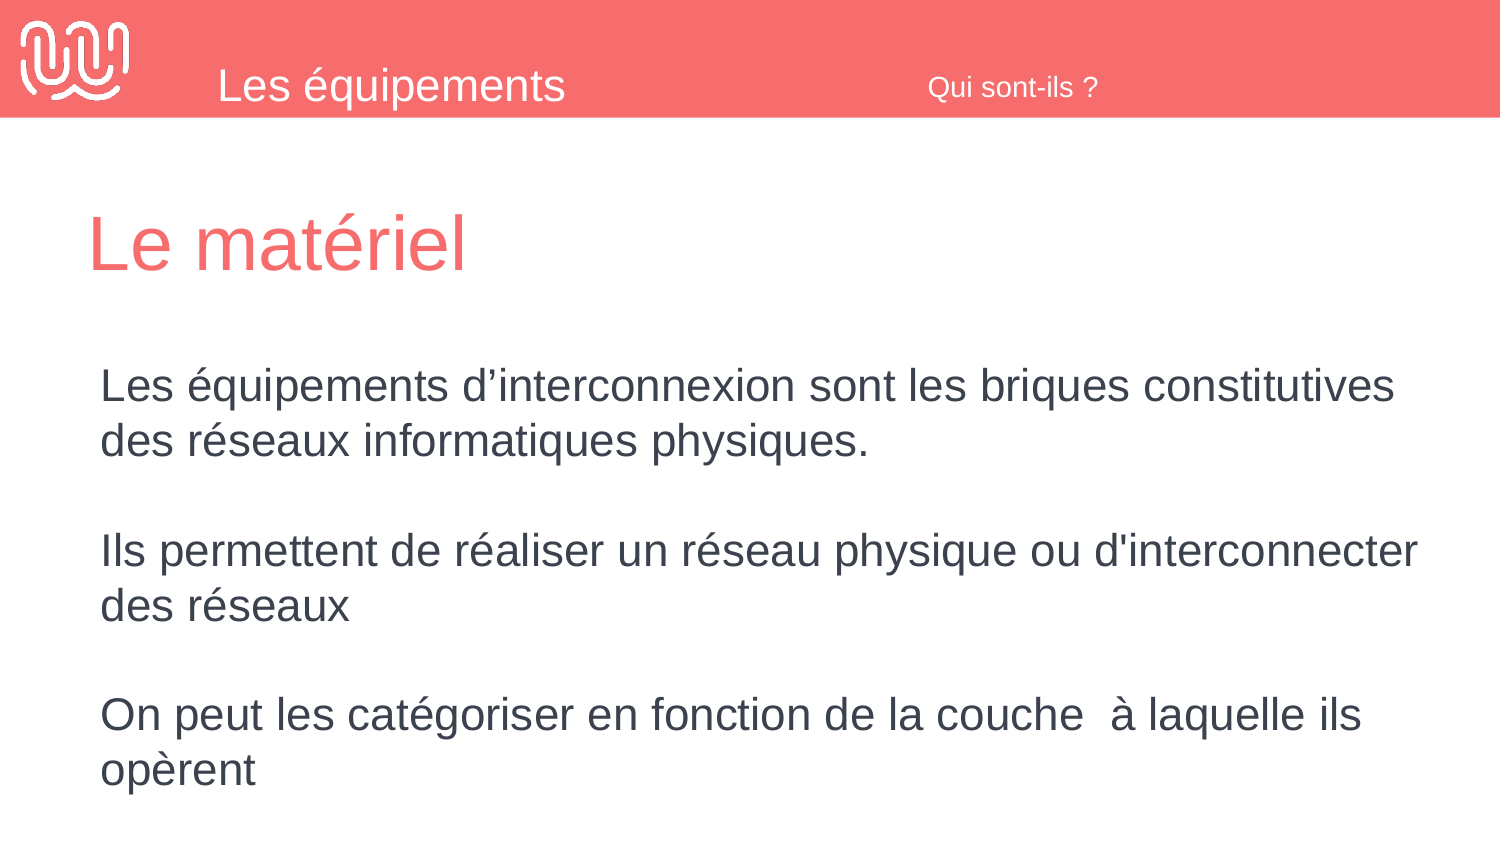

Les équipements
Qui sont-ils ?
Le matériel
Les équipements d’interconnexion sont les briques constitutives des réseaux informatiques physiques.

Ils permettent de réaliser un réseau physique ou d'interconnecter des réseaux

On peut les catégoriser en fonction de la couche  à laquelle ils opèrent